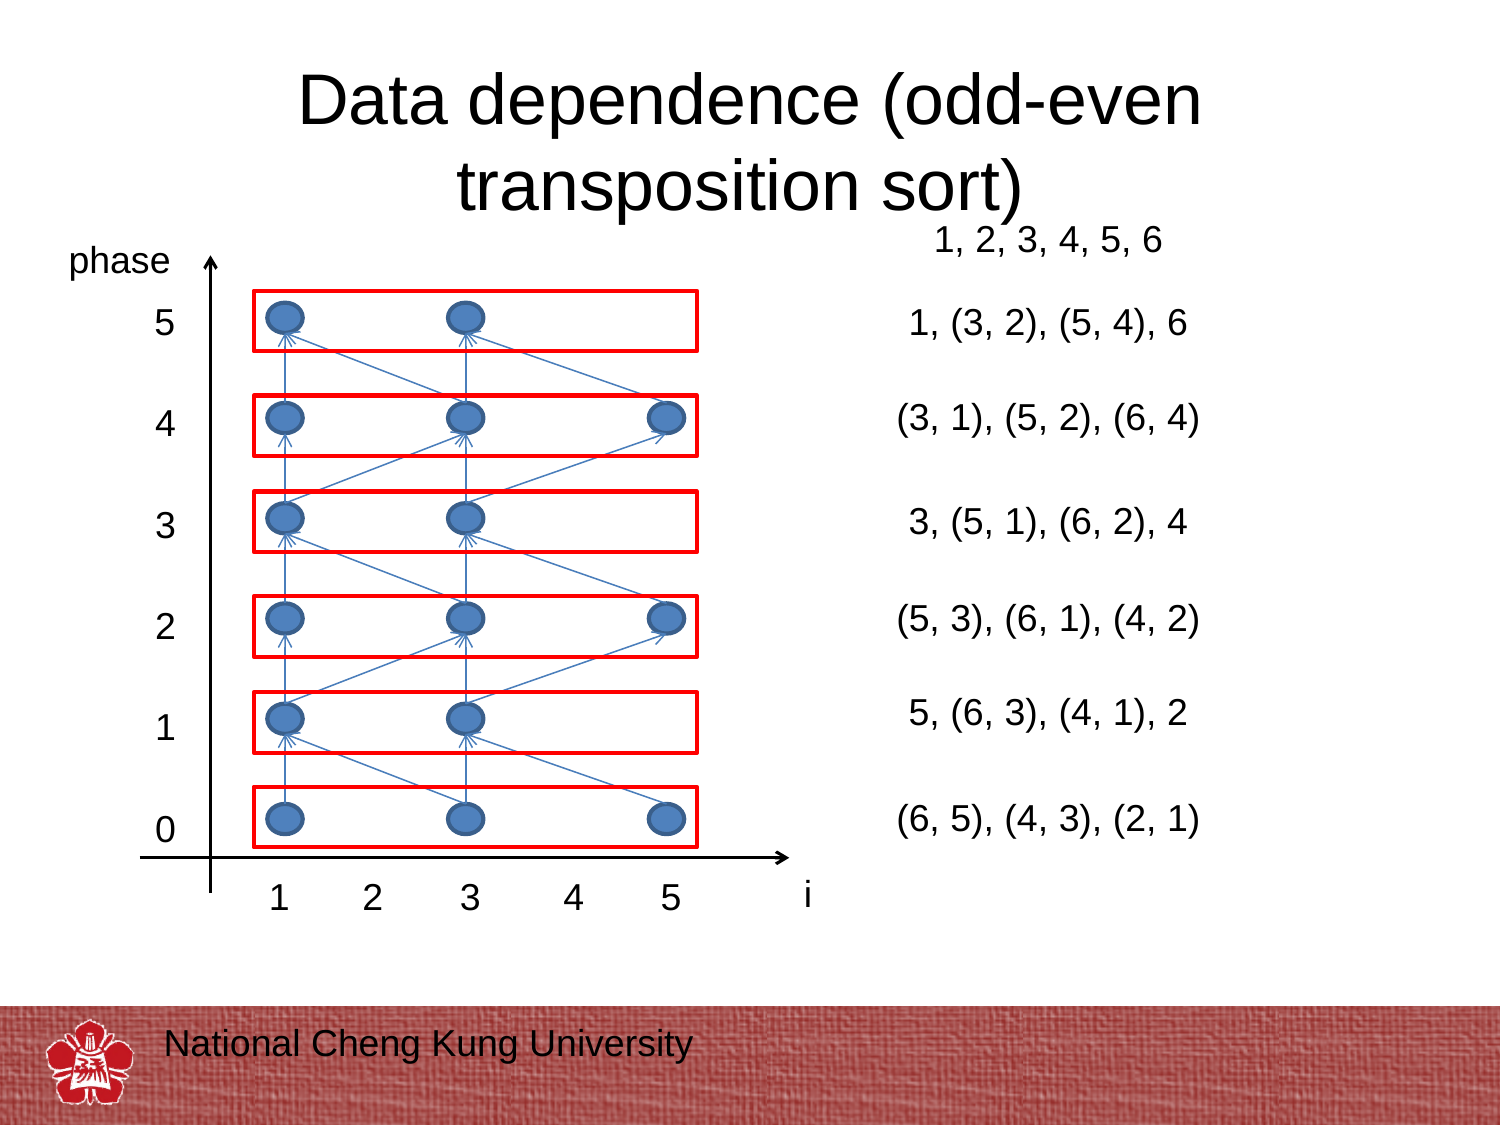

# Data dependence (odd-even transposition sort)
1, 2, 3, 4, 5, 6
phase
5

1, (3, 2), (5, 4), 6

(3, 1), (5, 2), (6, 4)
4

3, (5, 1), (6, 2), 4

3

(5, 3), (6, 1), (4, 2)
2

5, (6, 3), (4, 1), 2

1

(6, 5), (4, 3), (2, 1)
0

i
1
2
3
4
5